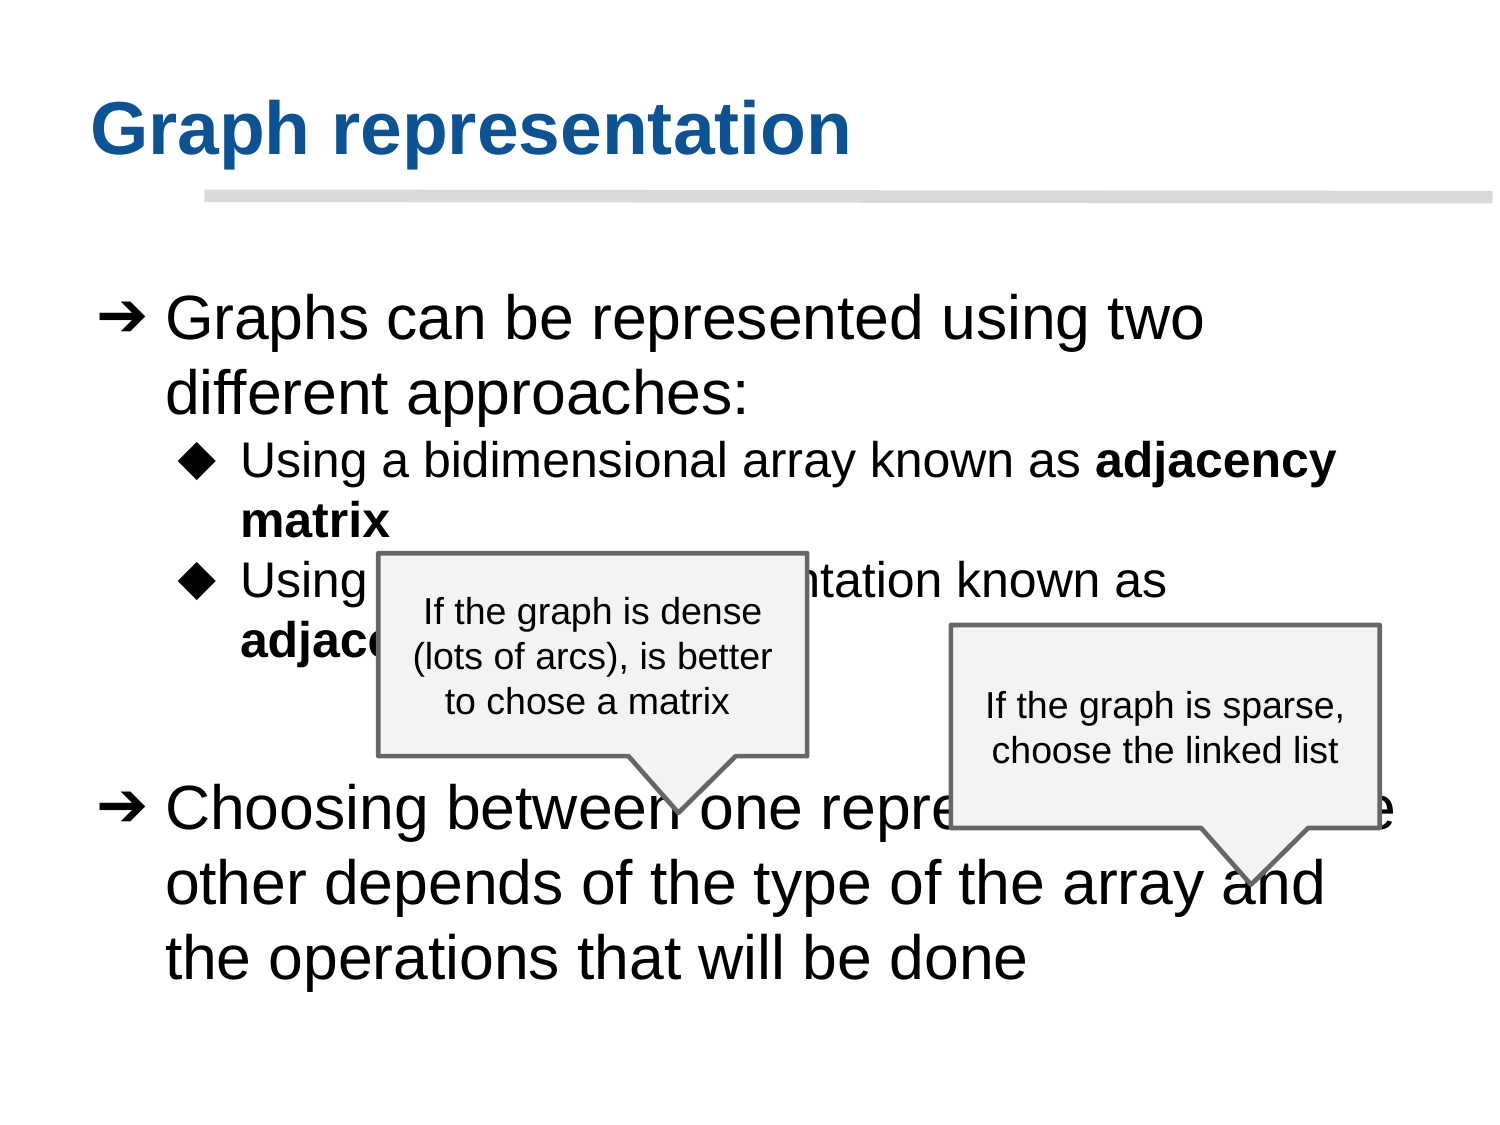

# Graph representation
Graphs can be represented using two different approaches:
Using a bidimensional array known as adjacency matrix
Using a dynamic representation known as adjacency  list

Choosing between one representation or the other depends of the type of the array and the operations that will be done
If the graph is dense (lots of arcs), is better to chose a matrix
If the graph is sparse, choose the linked list